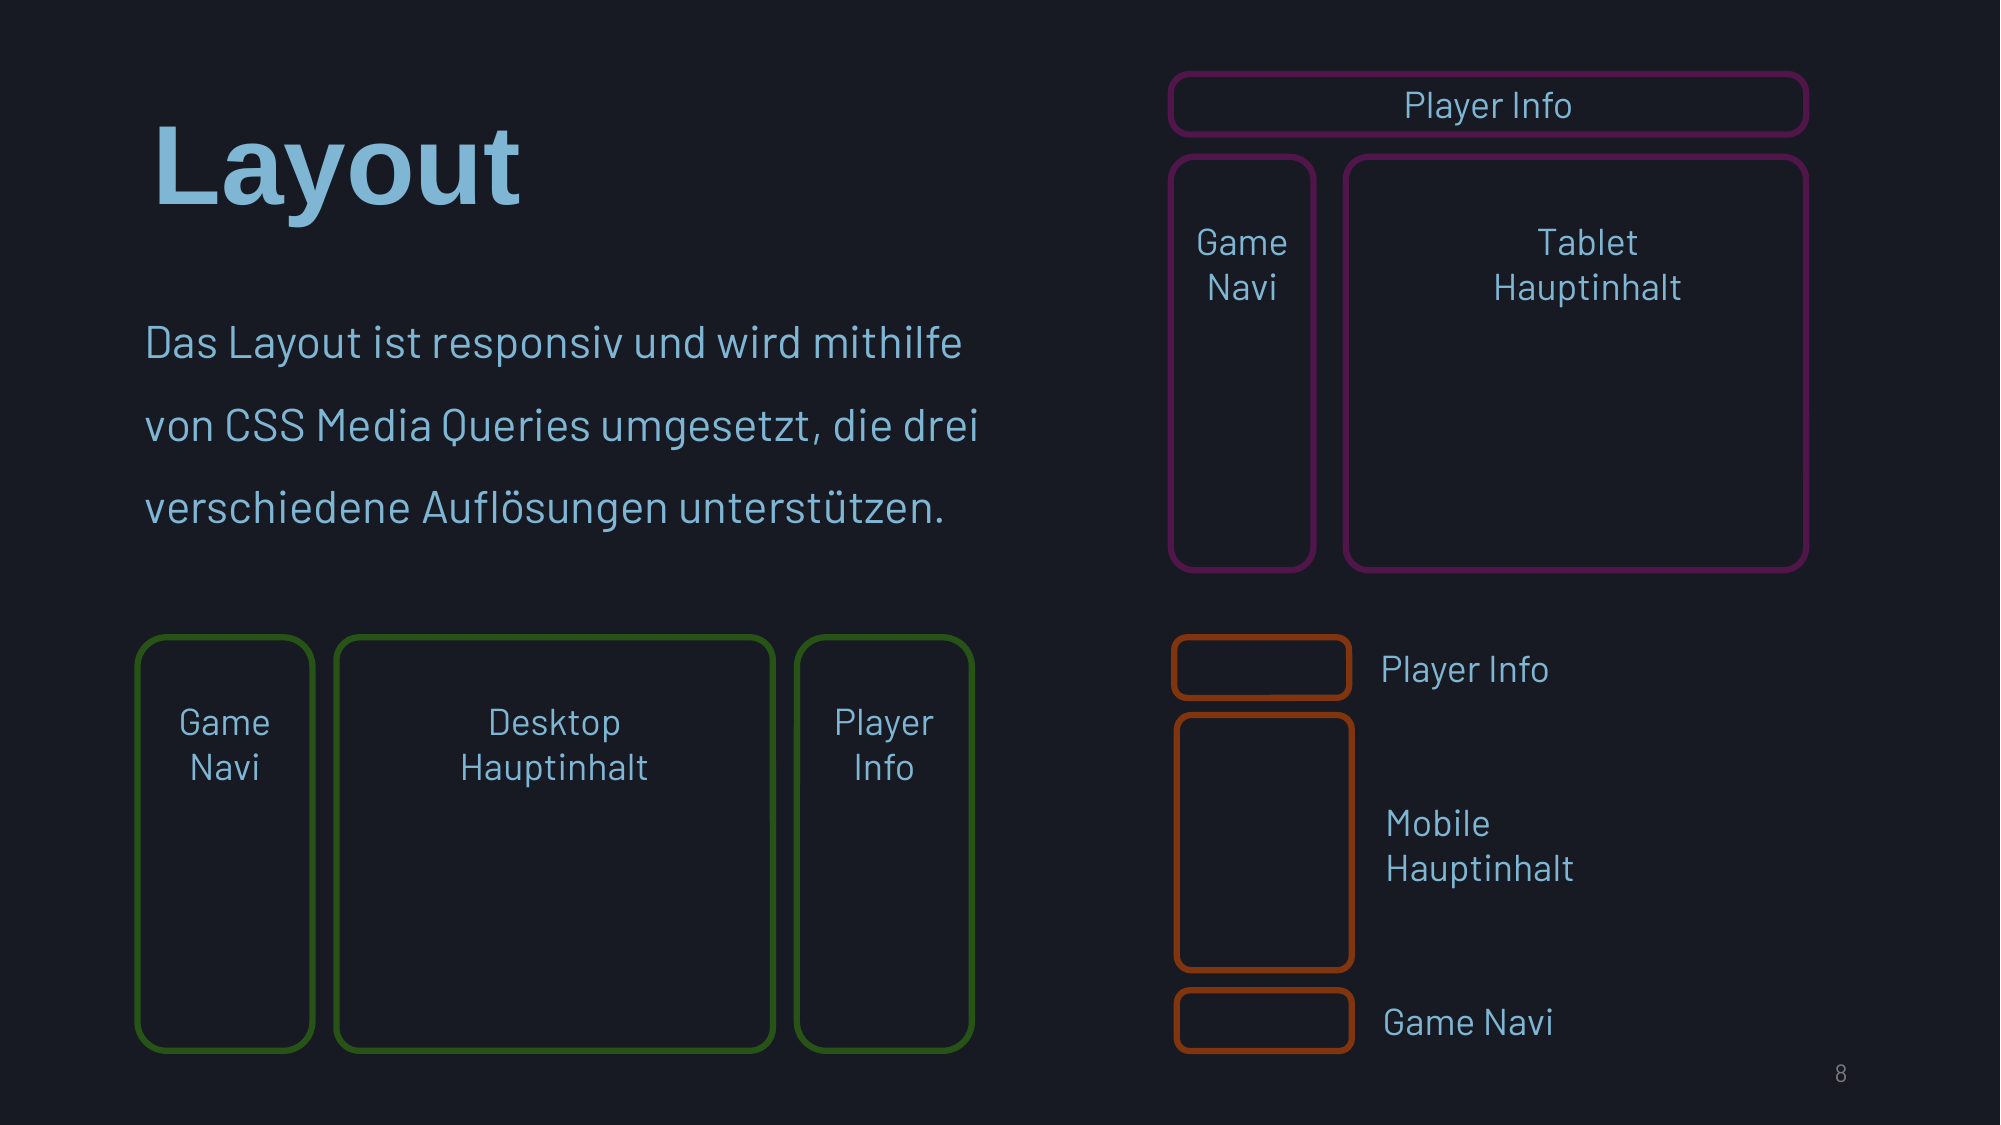

# Layout

Player Info

Game
Navi
Tablet
Hauptinhalt
Das Layout ist responsiv und wird mithilfe von CSS Media Queries umgesetzt, die drei verschiedene Auflösungen unterstützen.

Player Info
Game
Navi
Desktop
Hauptinhalt
Player
Info

Mobile
Hauptinhalt
Game Navi

8